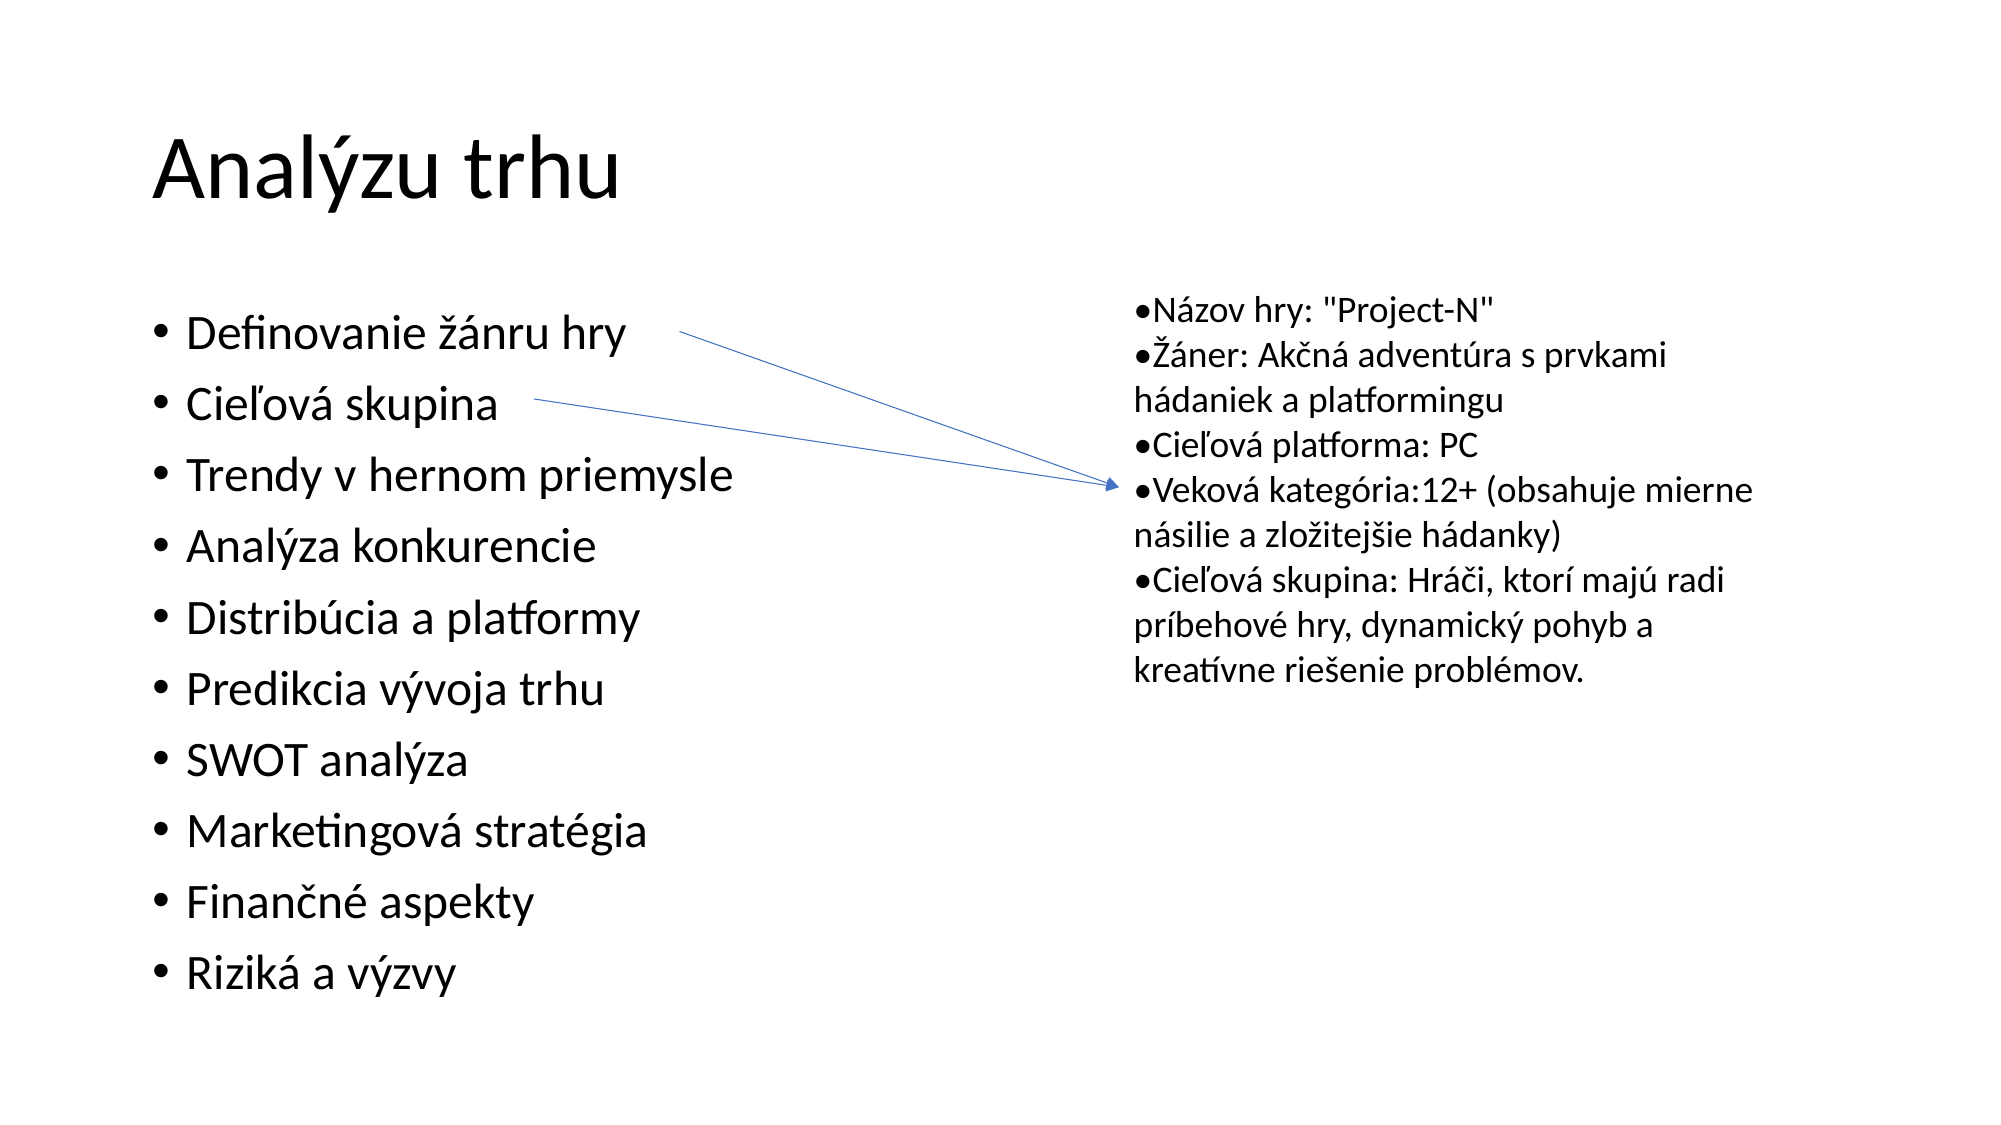

# Analýzu trhu
•Názov hry: "Project-N"
•Žáner: Akčná adventúra s prvkami hádaniek a platformingu
•Cieľová platforma: PC
•Veková kategória:12+ (obsahuje mierne násilie a zložitejšie hádanky)
•Cieľová skupina: Hráči, ktorí majú radi príbehové hry, dynamický pohyb a kreatívne riešenie problémov.
Definovanie žánru hry
Cieľová skupina
Trendy v hernom priemysle
Analýza konkurencie
Distribúcia a platformy
Predikcia vývoja trhu
SWOT analýza
Marketingová stratégia
Finančné aspekty
Riziká a výzvy